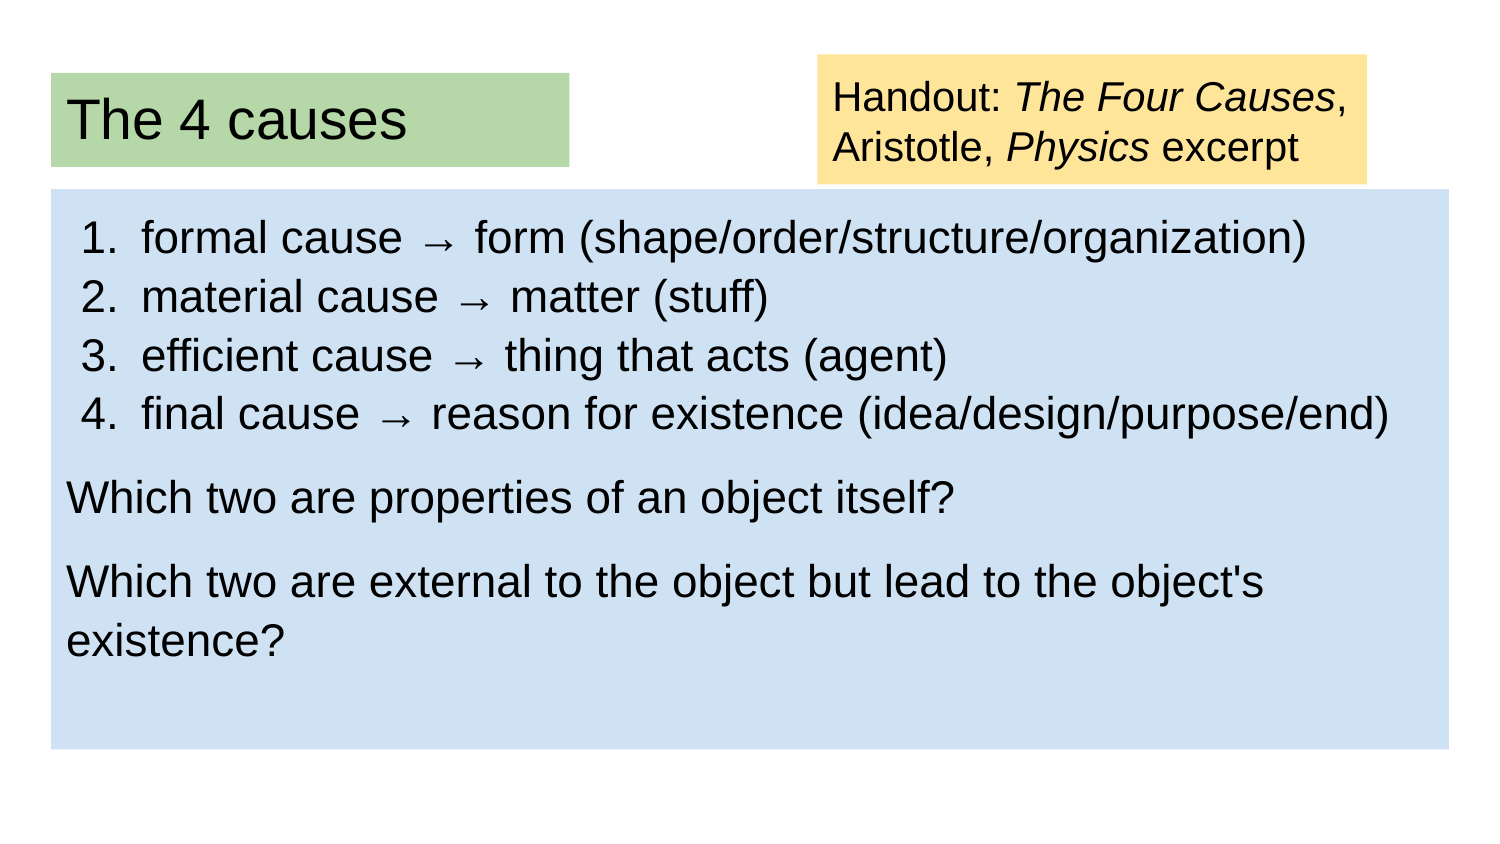

Handout: The Four Causes, Aristotle, Physics excerpt
# The 4 causes
formal cause → form (shape/order/structure/organization)
material cause → matter (stuff)
efficient cause → thing that acts (agent)
final cause → reason for existence (idea/design/purpose/end)
Which two are properties of an object itself?
Which two are external to the object but lead to the object's existence?